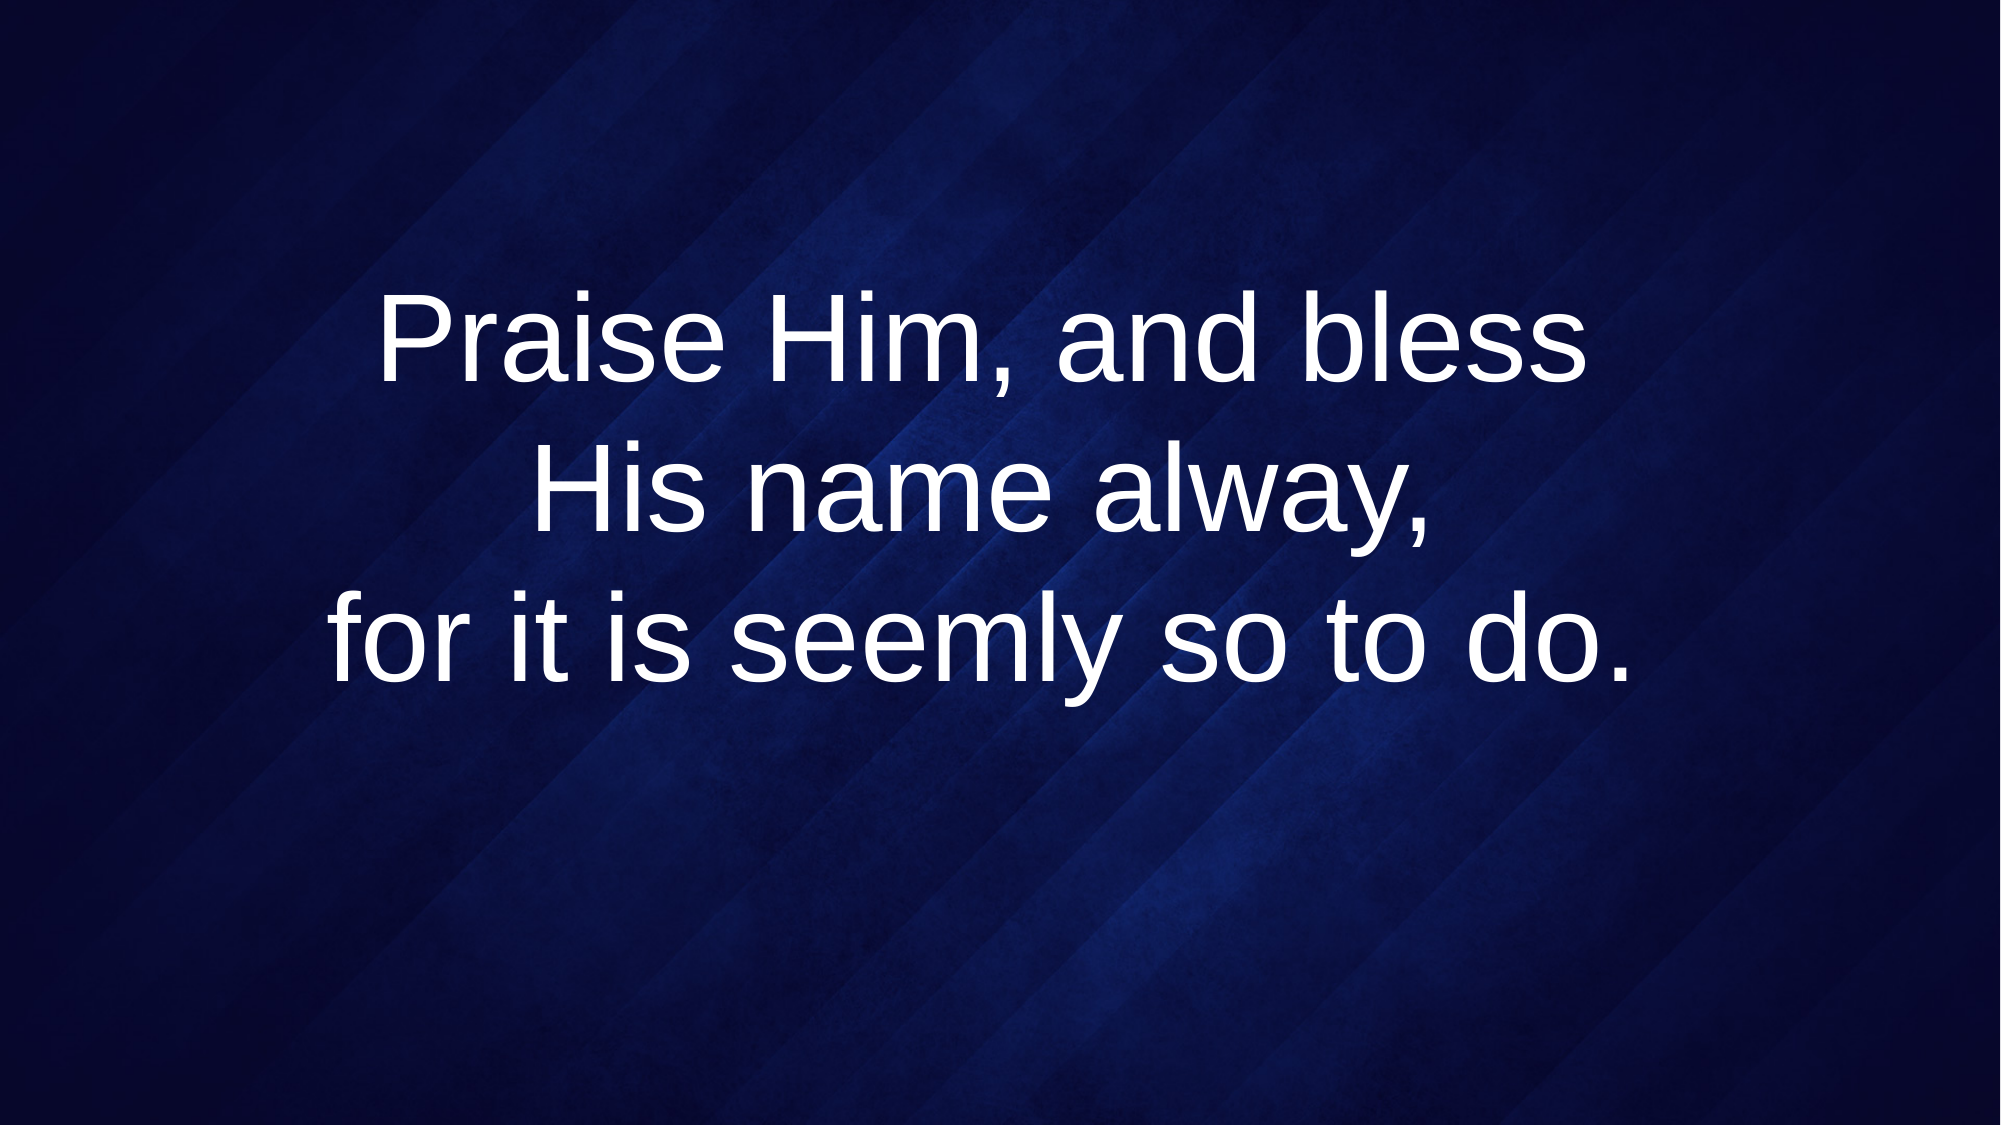

# Praise Him, and bless His name alway, for it is seemly so to do.